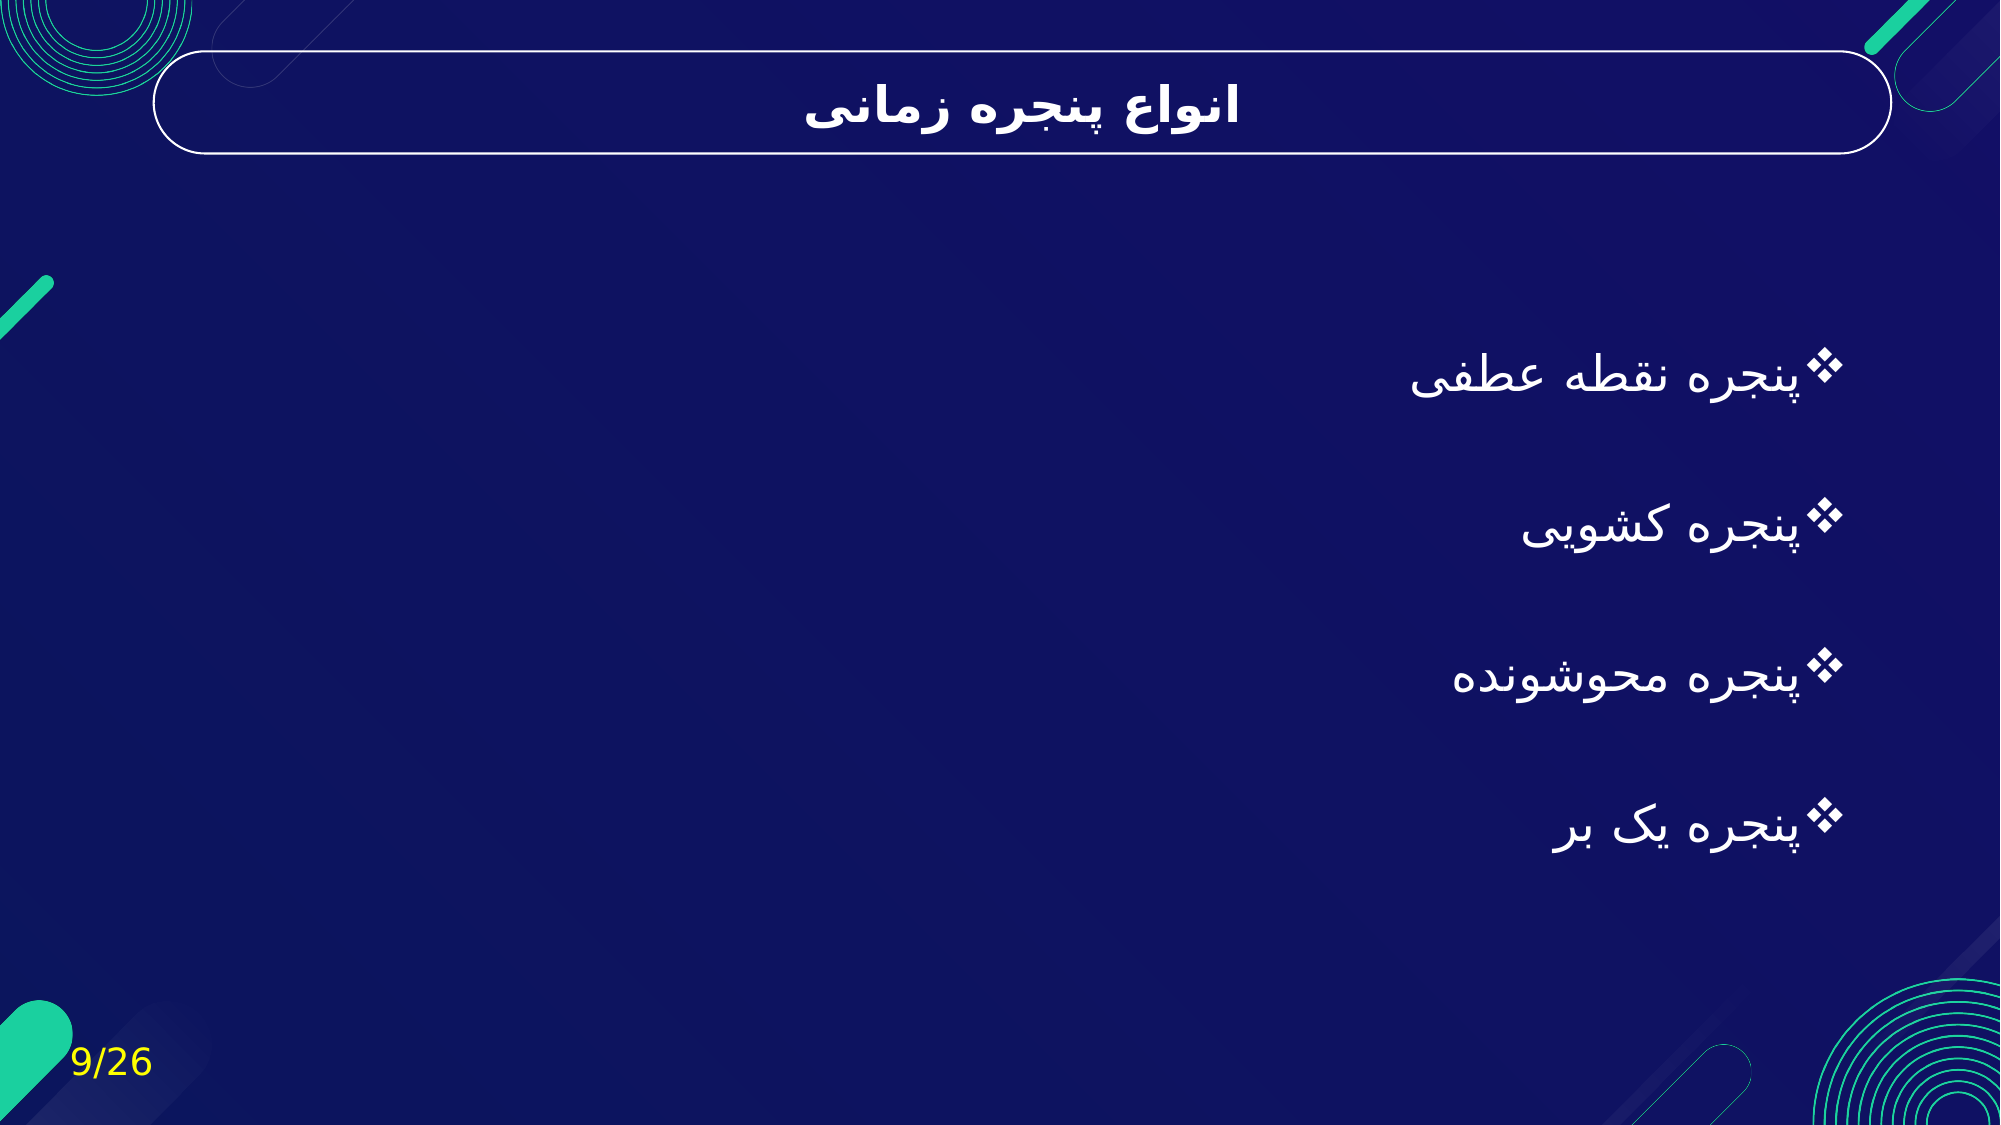

انواع پنجره زمانی
پنجره نقطه عطفی
پنجره کشویی
پنجره محوشونده
پنجره یک بر

9/26